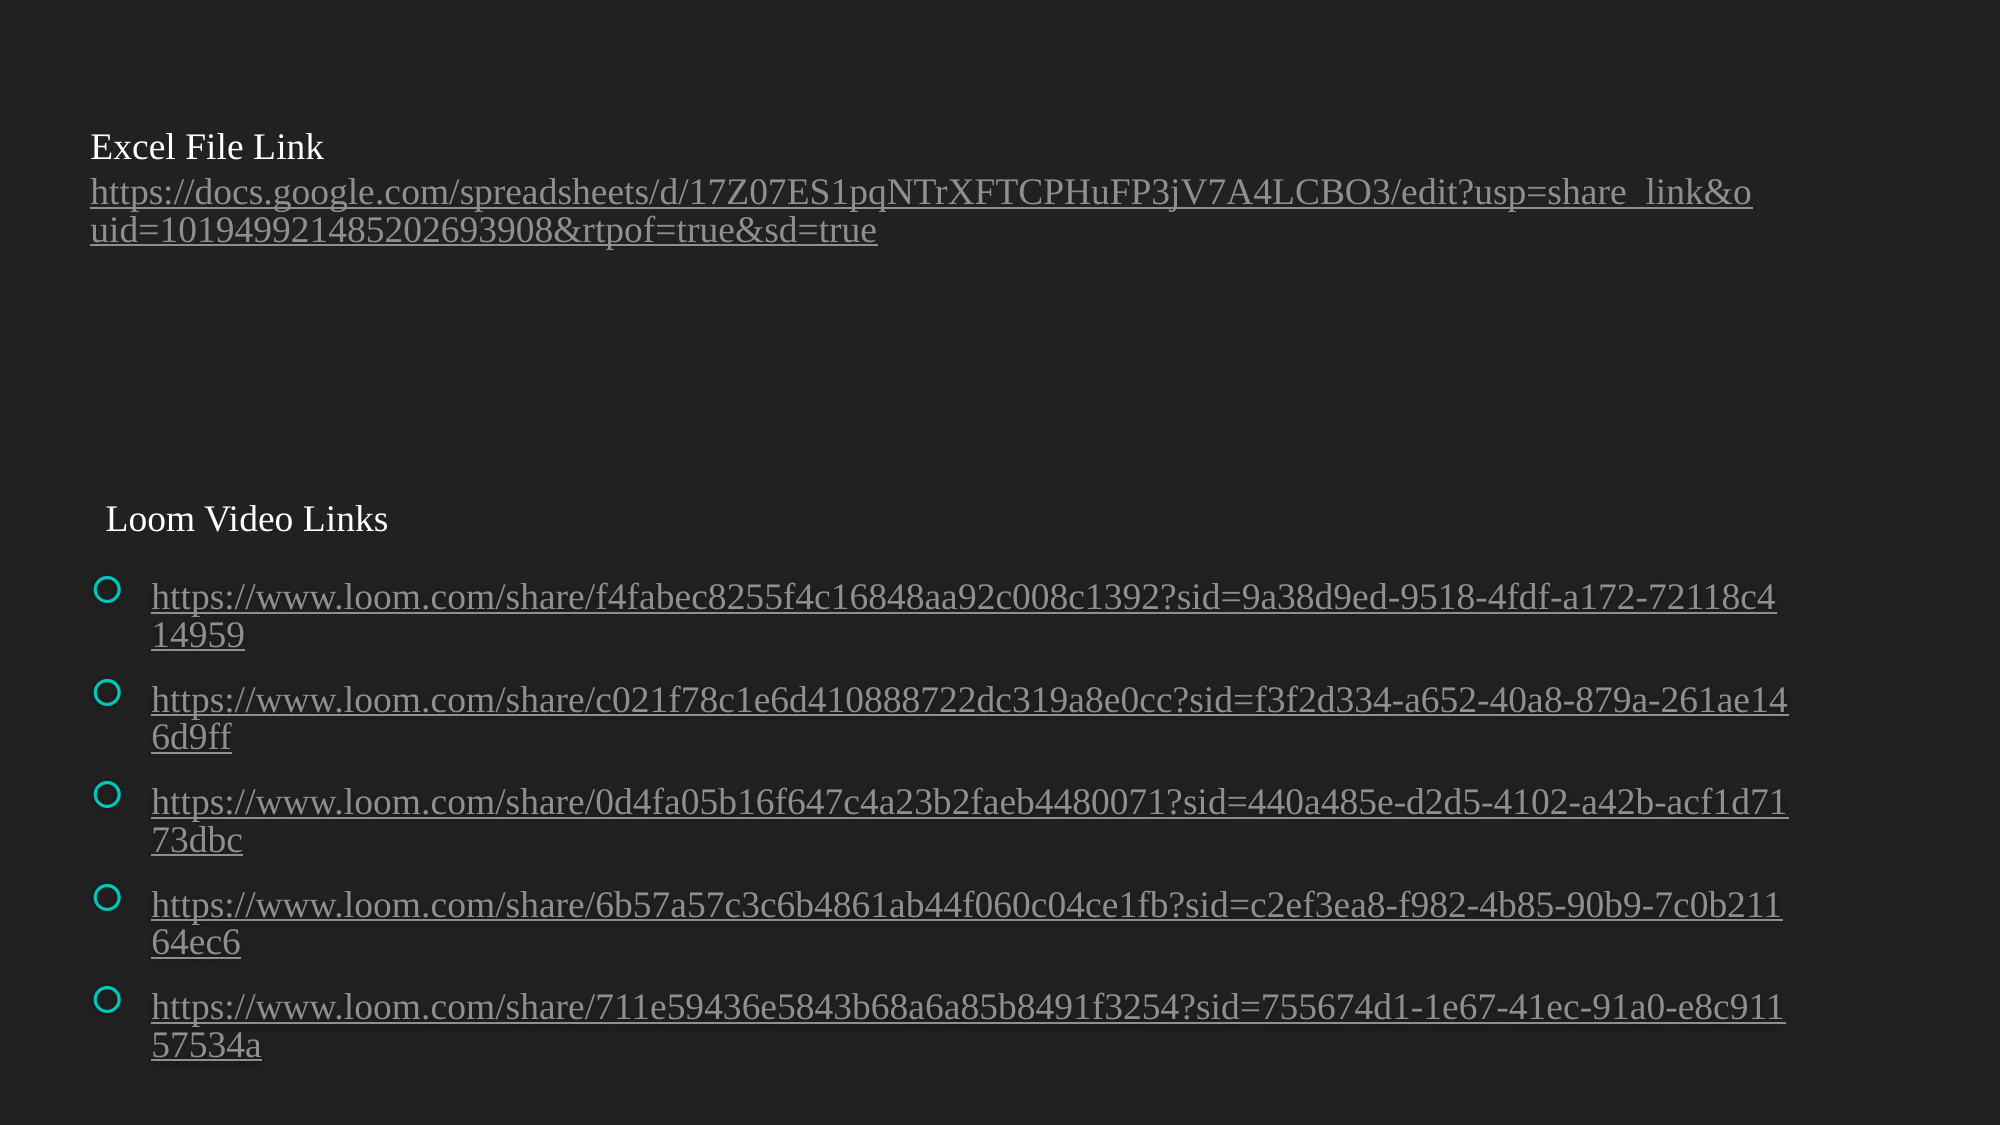

Excel File Link
https://docs.google.com/spreadsheets/d/17Z07ES1pqNTrXFTCPHuFP3jV7A4LCBO3/edit?usp=share_link&ouid=101949921485202693908&rtpof=true&sd=true

https://www.loom.com/share/f4fabec8255f4c16848aa92c008c1392?sid=9a38d9ed-9518-4fdf-a172-72118c414959
https://www.loom.com/share/c021f78c1e6d410888722dc319a8e0cc?sid=f3f2d334-a652-40a8-879a-261ae146d9ff
https://www.loom.com/share/0d4fa05b16f647c4a23b2faeb4480071?sid=440a485e-d2d5-4102-a42b-acf1d7173dbc
https://www.loom.com/share/6b57a57c3c6b4861ab44f060c04ce1fb?sid=c2ef3ea8-f982-4b85-90b9-7c0b21164ec6
https://www.loom.com/share/711e59436e5843b68a6a85b8491f3254?sid=755674d1-1e67-41ec-91a0-e8c91157534a

Loom Video Links